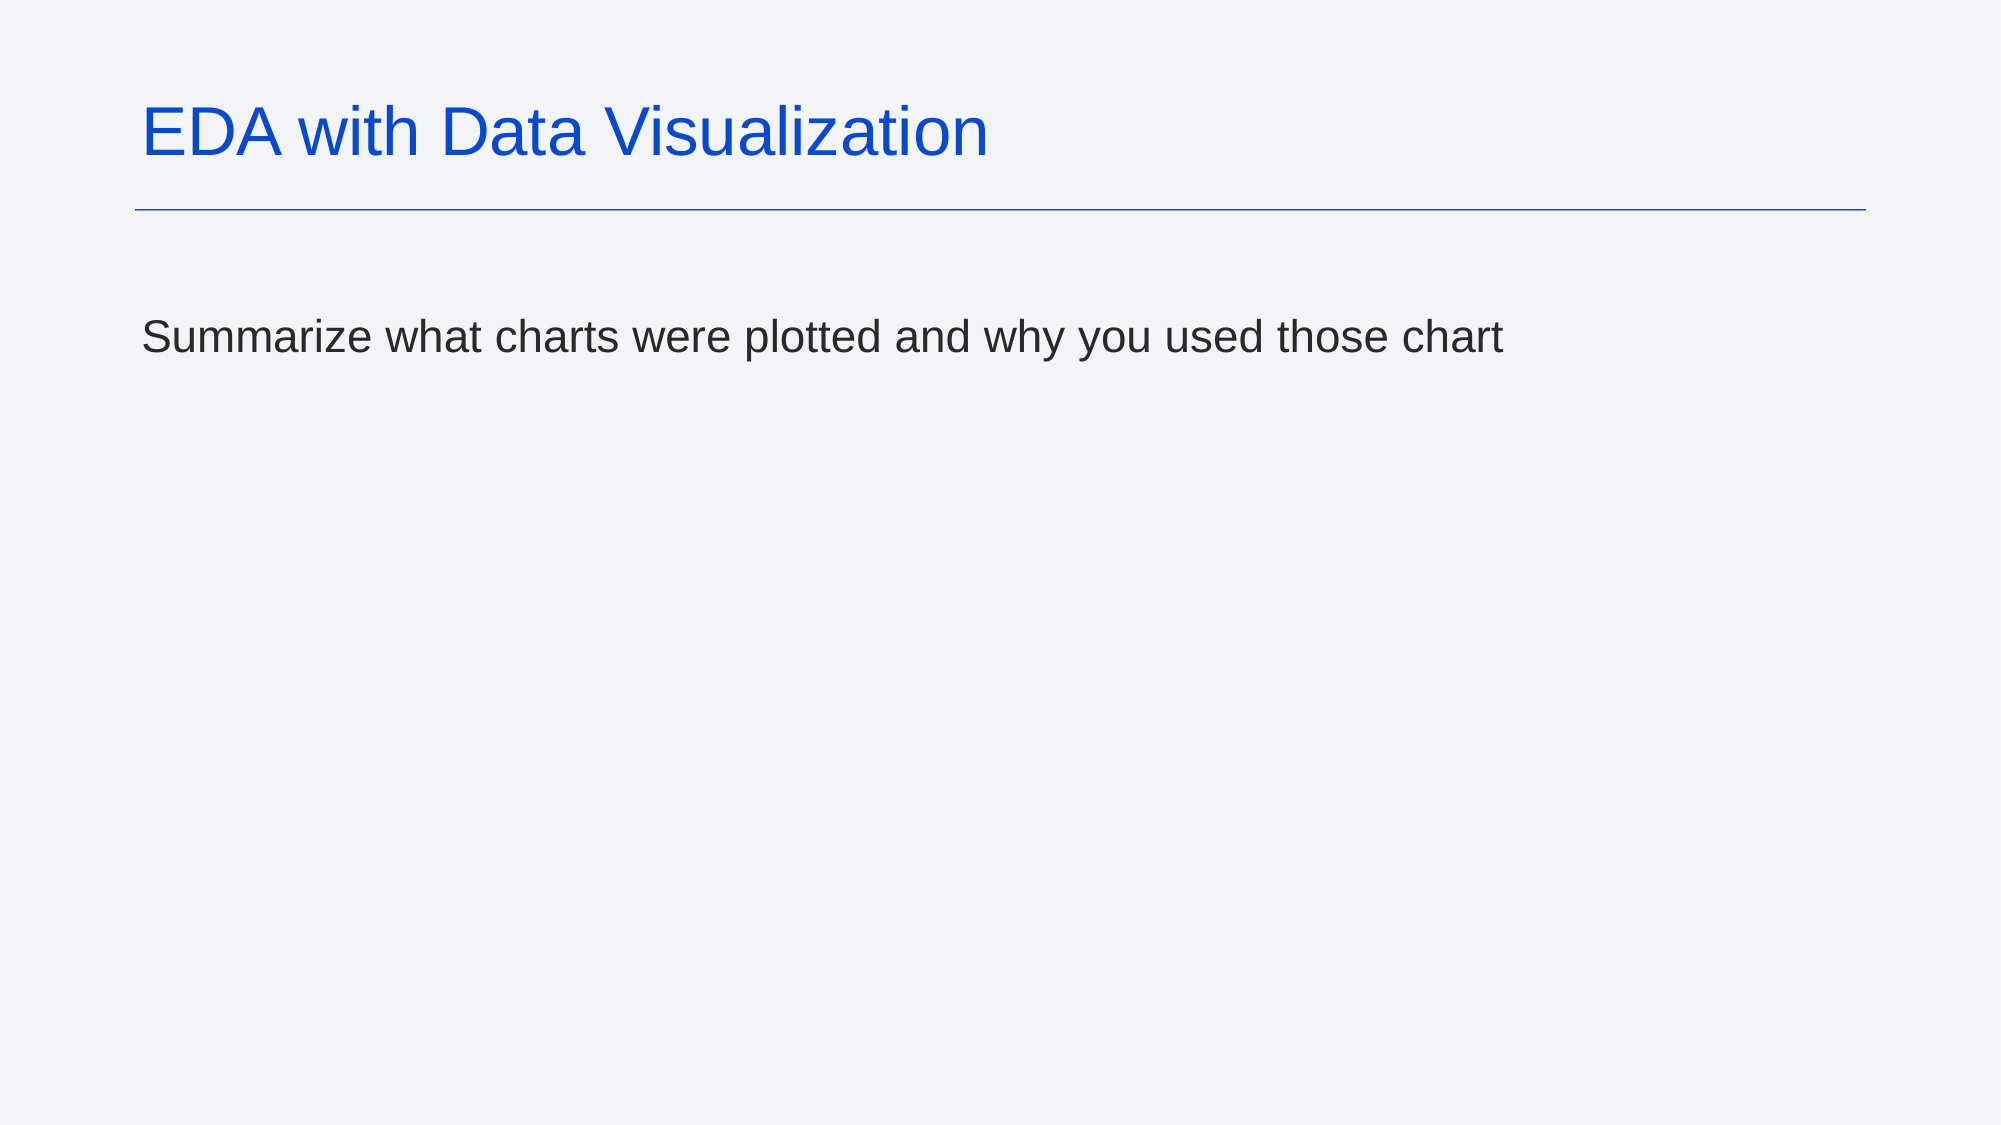

EDA with Data Visualization
Summarize what charts were plotted and why you used those chart
10